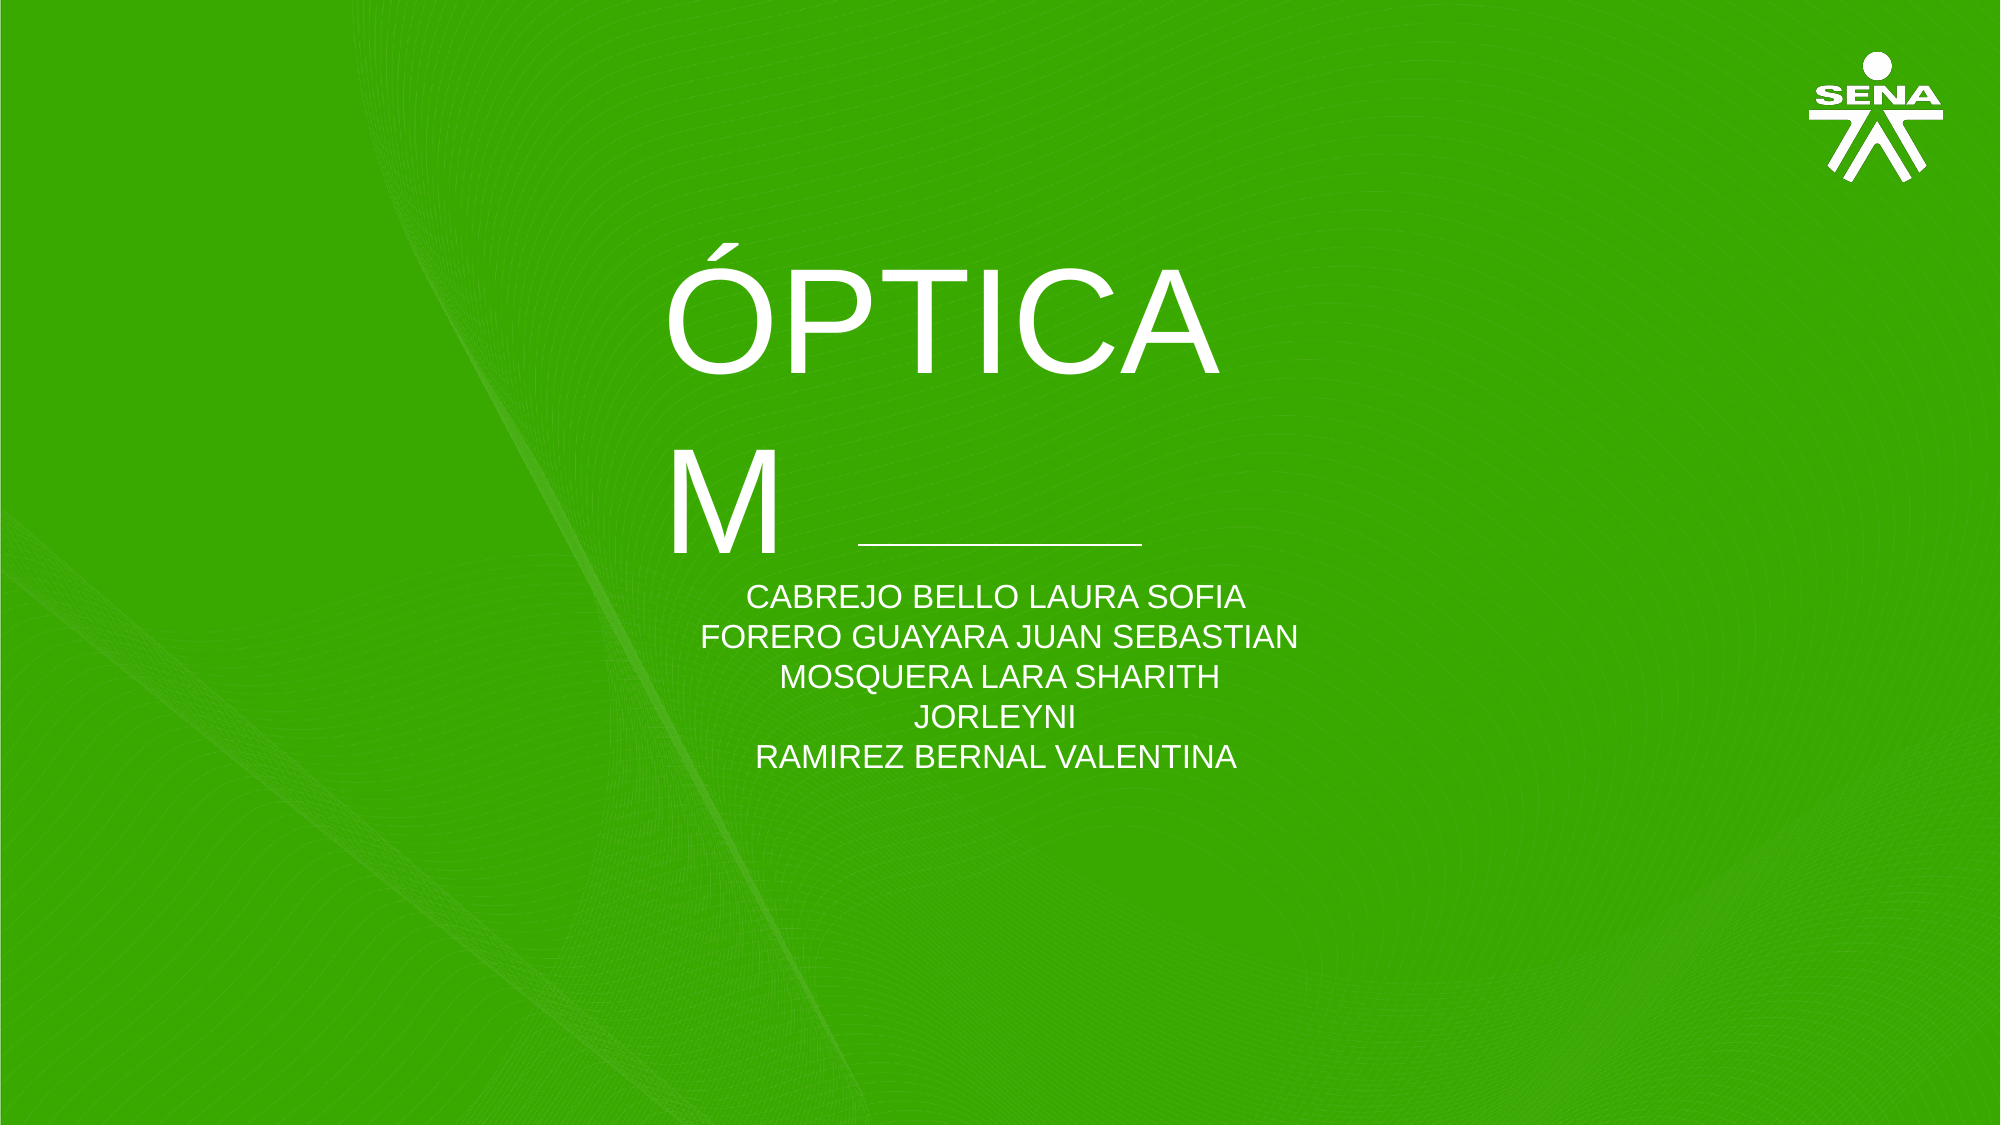

ÓPTICAM
CABREJO BELLO LAURA SOFIA
FORERO GUAYARA JUAN SEBASTIAN
MOSQUERA LARA SHARITH JORLEYNI
RAMIREZ BERNAL VALENTINA